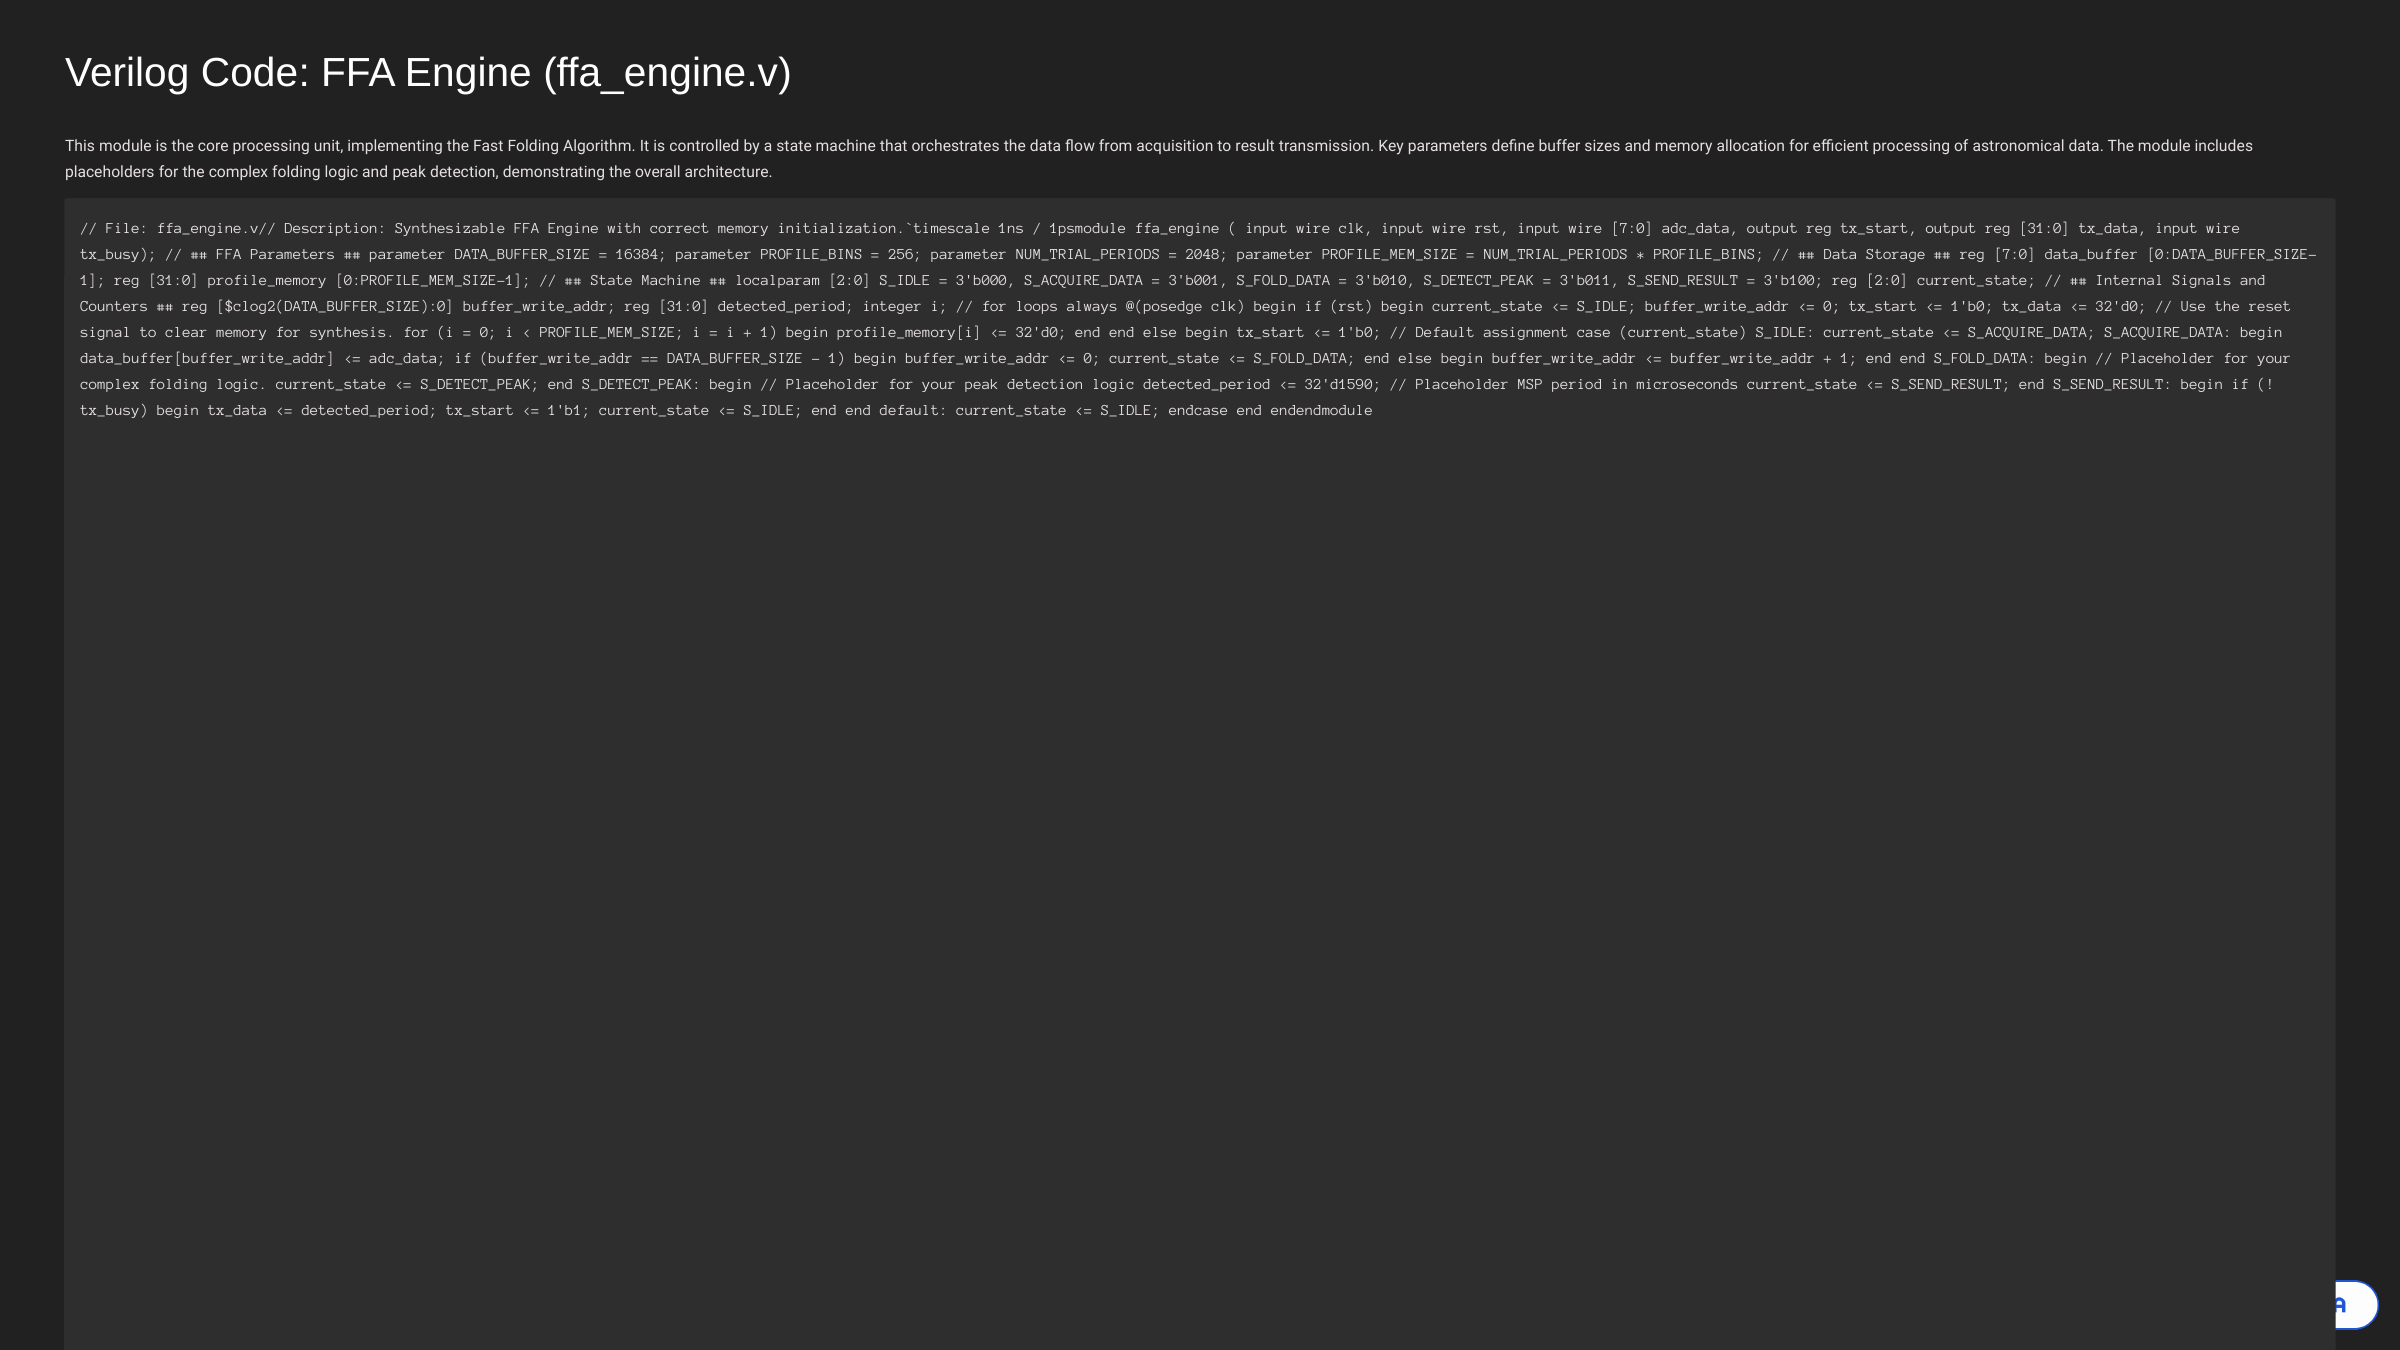

Verilog Code: FFA Engine (ffa_engine.v)
This module is the core processing unit, implementing the Fast Folding Algorithm. It is controlled by a state machine that orchestrates the data flow from acquisition to result transmission. Key parameters define buffer sizes and memory allocation for efficient processing of astronomical data. The module includes placeholders for the complex folding logic and peak detection, demonstrating the overall architecture.

// File: ffa_engine.v// Description: Synthesizable FFA Engine with correct memory initialization.`timescale 1ns / 1psmodule ffa_engine ( input wire clk, input wire rst, input wire [7:0] adc_data, output reg tx_start, output reg [31:0] tx_data, input wire tx_busy); // ## FFA Parameters ## parameter DATA_BUFFER_SIZE = 16384; parameter PROFILE_BINS = 256; parameter NUM_TRIAL_PERIODS = 2048; parameter PROFILE_MEM_SIZE = NUM_TRIAL_PERIODS * PROFILE_BINS; // ## Data Storage ## reg [7:0] data_buffer [0:DATA_BUFFER_SIZE-1]; reg [31:0] profile_memory [0:PROFILE_MEM_SIZE-1]; // ## State Machine ## localparam [2:0] S_IDLE = 3'b000, S_ACQUIRE_DATA = 3'b001, S_FOLD_DATA = 3'b010, S_DETECT_PEAK = 3'b011, S_SEND_RESULT = 3'b100; reg [2:0] current_state; // ## Internal Signals and Counters ## reg [$clog2(DATA_BUFFER_SIZE):0] buffer_write_addr; reg [31:0] detected_period; integer i; // for loops always @(posedge clk) begin if (rst) begin current_state <= S_IDLE; buffer_write_addr <= 0; tx_start <= 1'b0; tx_data <= 32'd0; // Use the reset signal to clear memory for synthesis. for (i = 0; i < PROFILE_MEM_SIZE; i = i + 1) begin profile_memory[i] <= 32'd0; end end else begin tx_start <= 1'b0; // Default assignment case (current_state) S_IDLE: current_state <= S_ACQUIRE_DATA; S_ACQUIRE_DATA: begin data_buffer[buffer_write_addr] <= adc_data; if (buffer_write_addr == DATA_BUFFER_SIZE - 1) begin buffer_write_addr <= 0; current_state <= S_FOLD_DATA; end else begin buffer_write_addr <= buffer_write_addr + 1; end end S_FOLD_DATA: begin // Placeholder for your complex folding logic. current_state <= S_DETECT_PEAK; end S_DETECT_PEAK: begin // Placeholder for your peak detection logic detected_period <= 32'd1590; // Placeholder MSP period in microseconds current_state <= S_SEND_RESULT; end S_SEND_RESULT: begin if (!tx_busy) begin tx_data <= detected_period; tx_start <= 1'b1; current_state <= S_IDLE; end end default: current_state <= S_IDLE; endcase end endendmodule